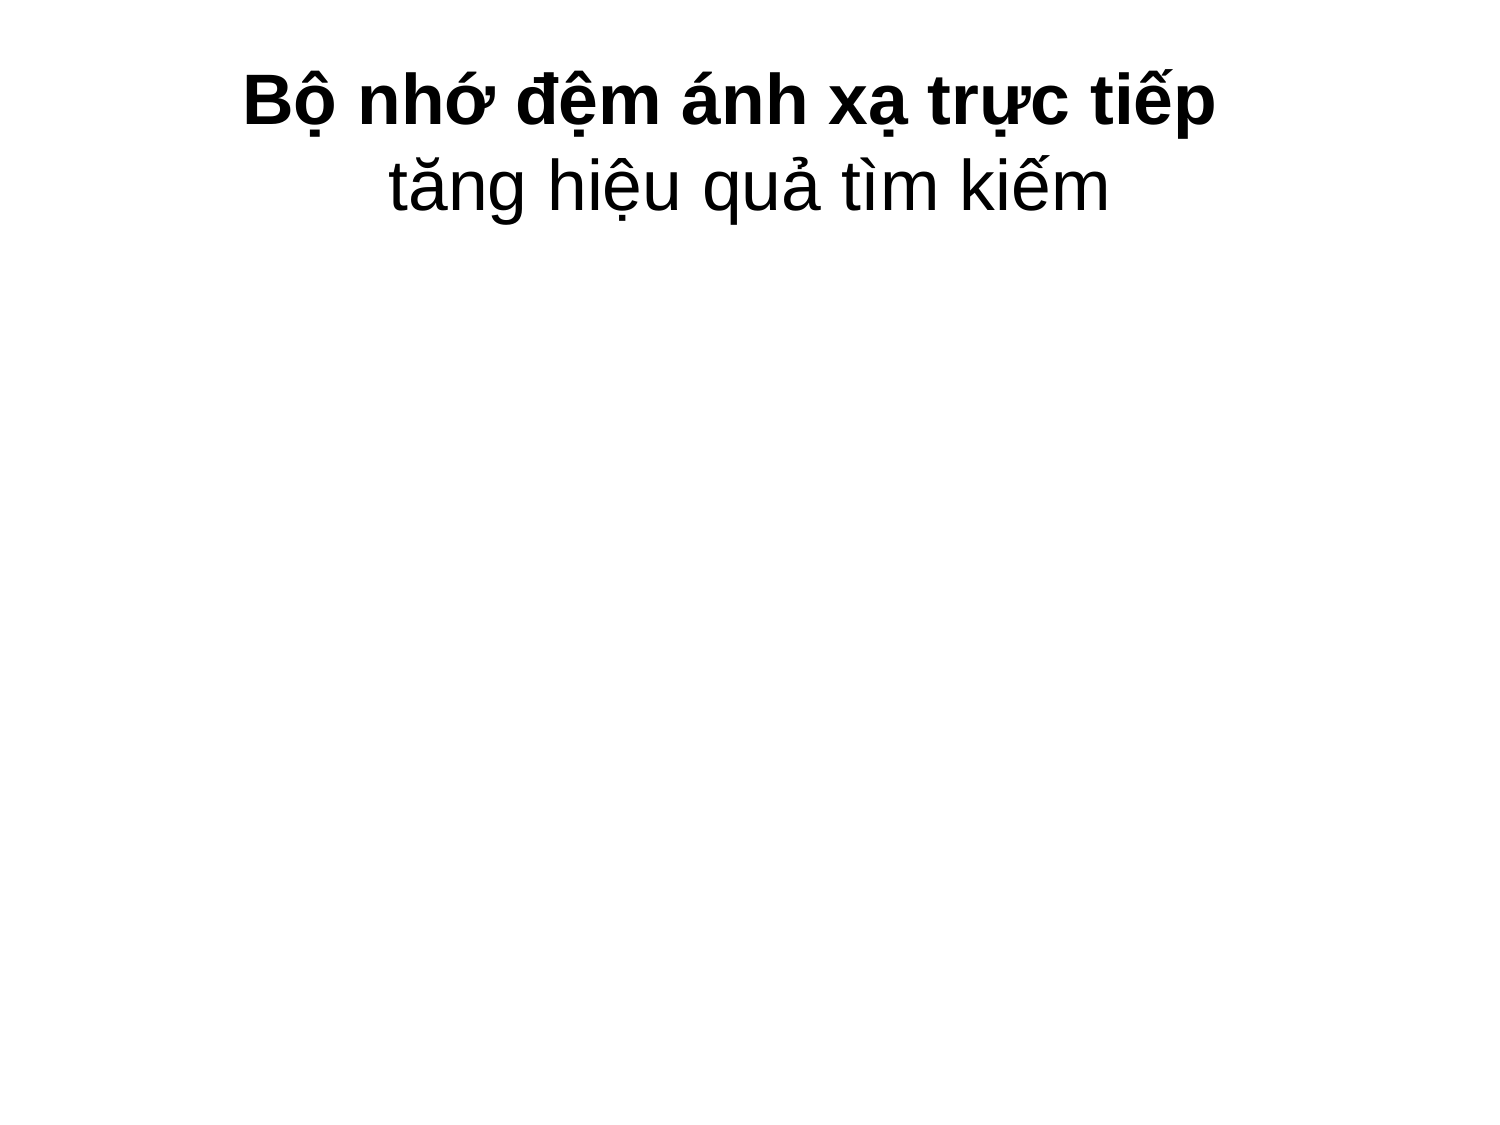

# Bộ nhớ đệm ánh xạ trực tiếp tăng hiệu quả tìm kiếm